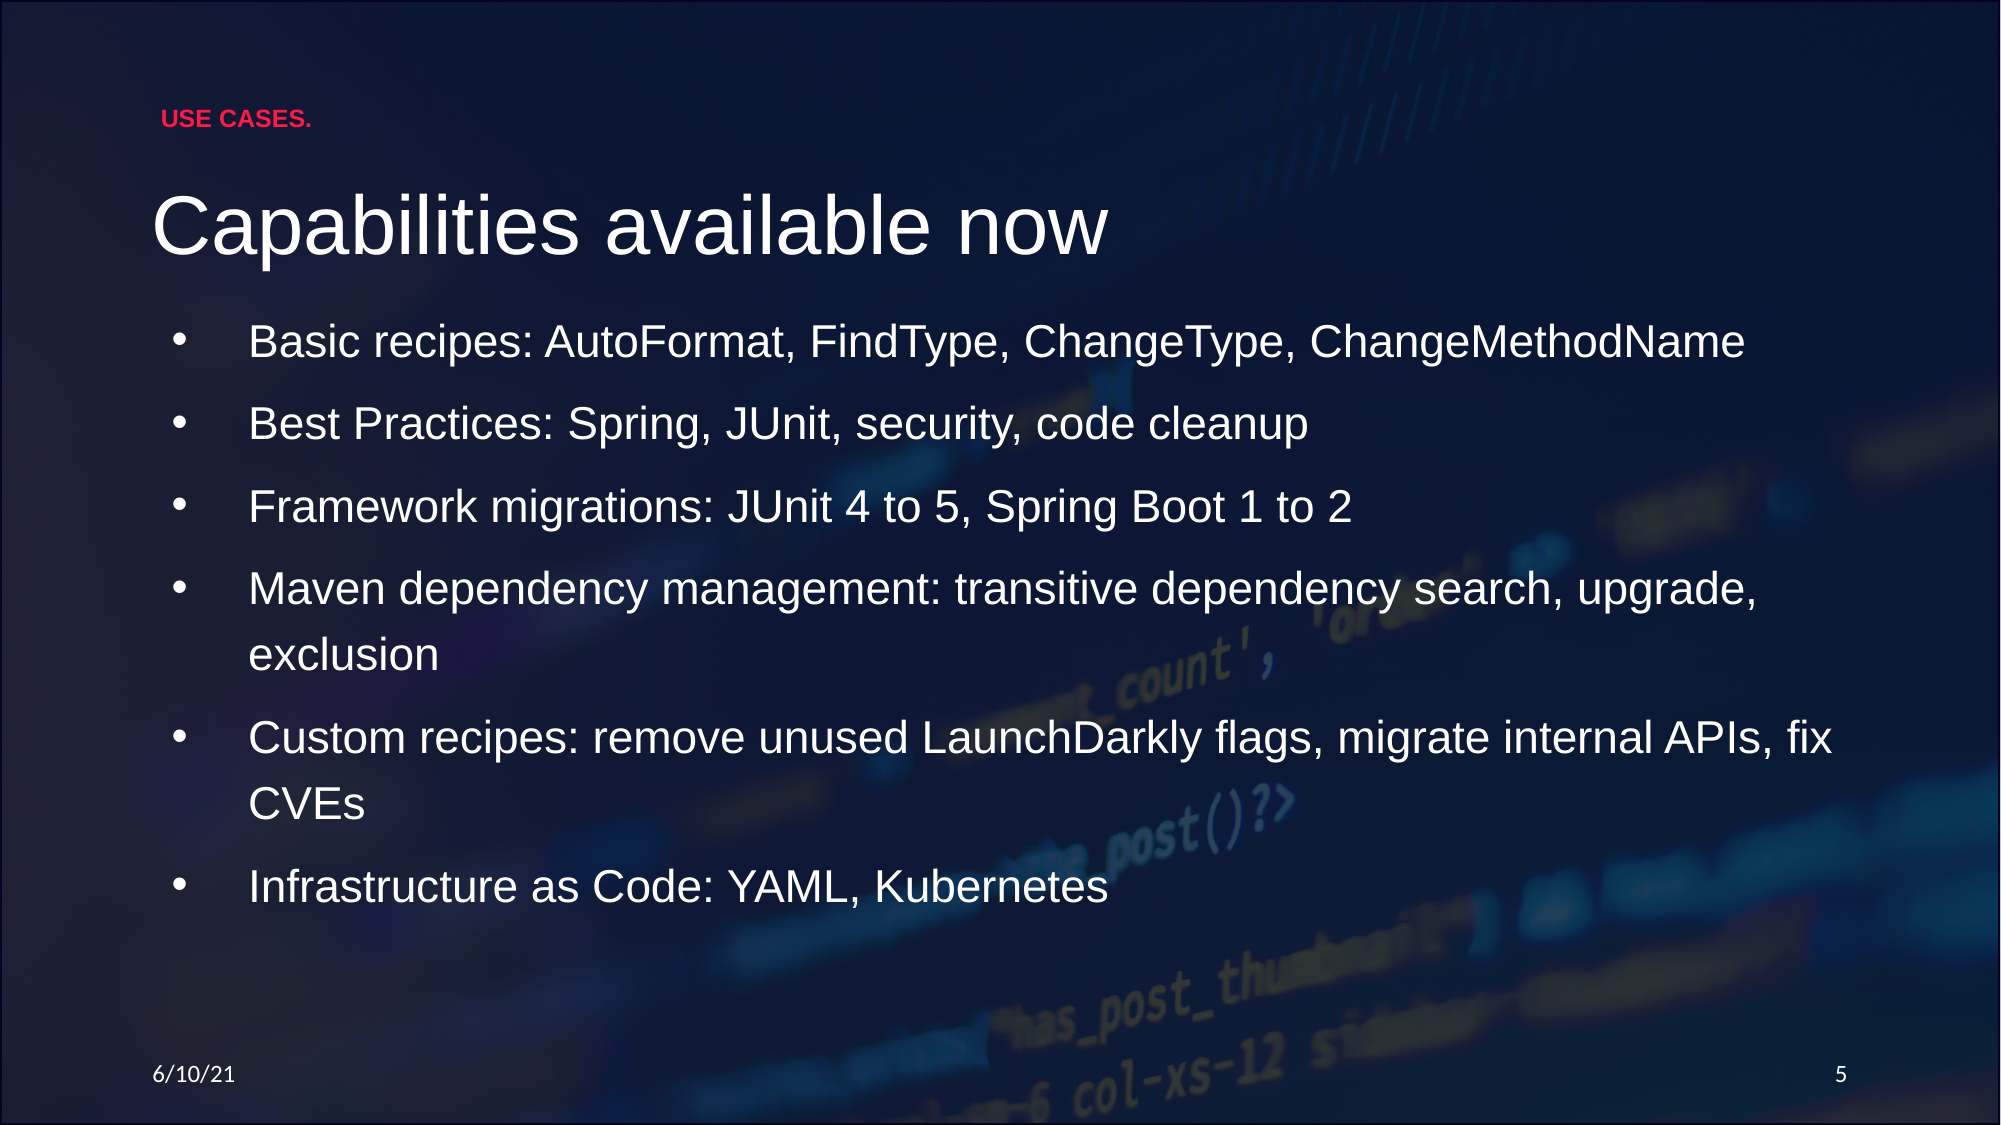

USE CASES.
# Capabilities available now
Basic recipes: AutoFormat, FindType, ChangeType, ChangeMethodName
Best Practices: Spring, JUnit, security, code cleanup
Framework migrations: JUnit 4 to 5, Spring Boot 1 to 2
Maven dependency management: transitive dependency search, upgrade, exclusion
Custom recipes: remove unused LaunchDarkly flags, migrate internal APIs, fix CVEs
Infrastructure as Code: YAML, Kubernetes

6/10/21
5